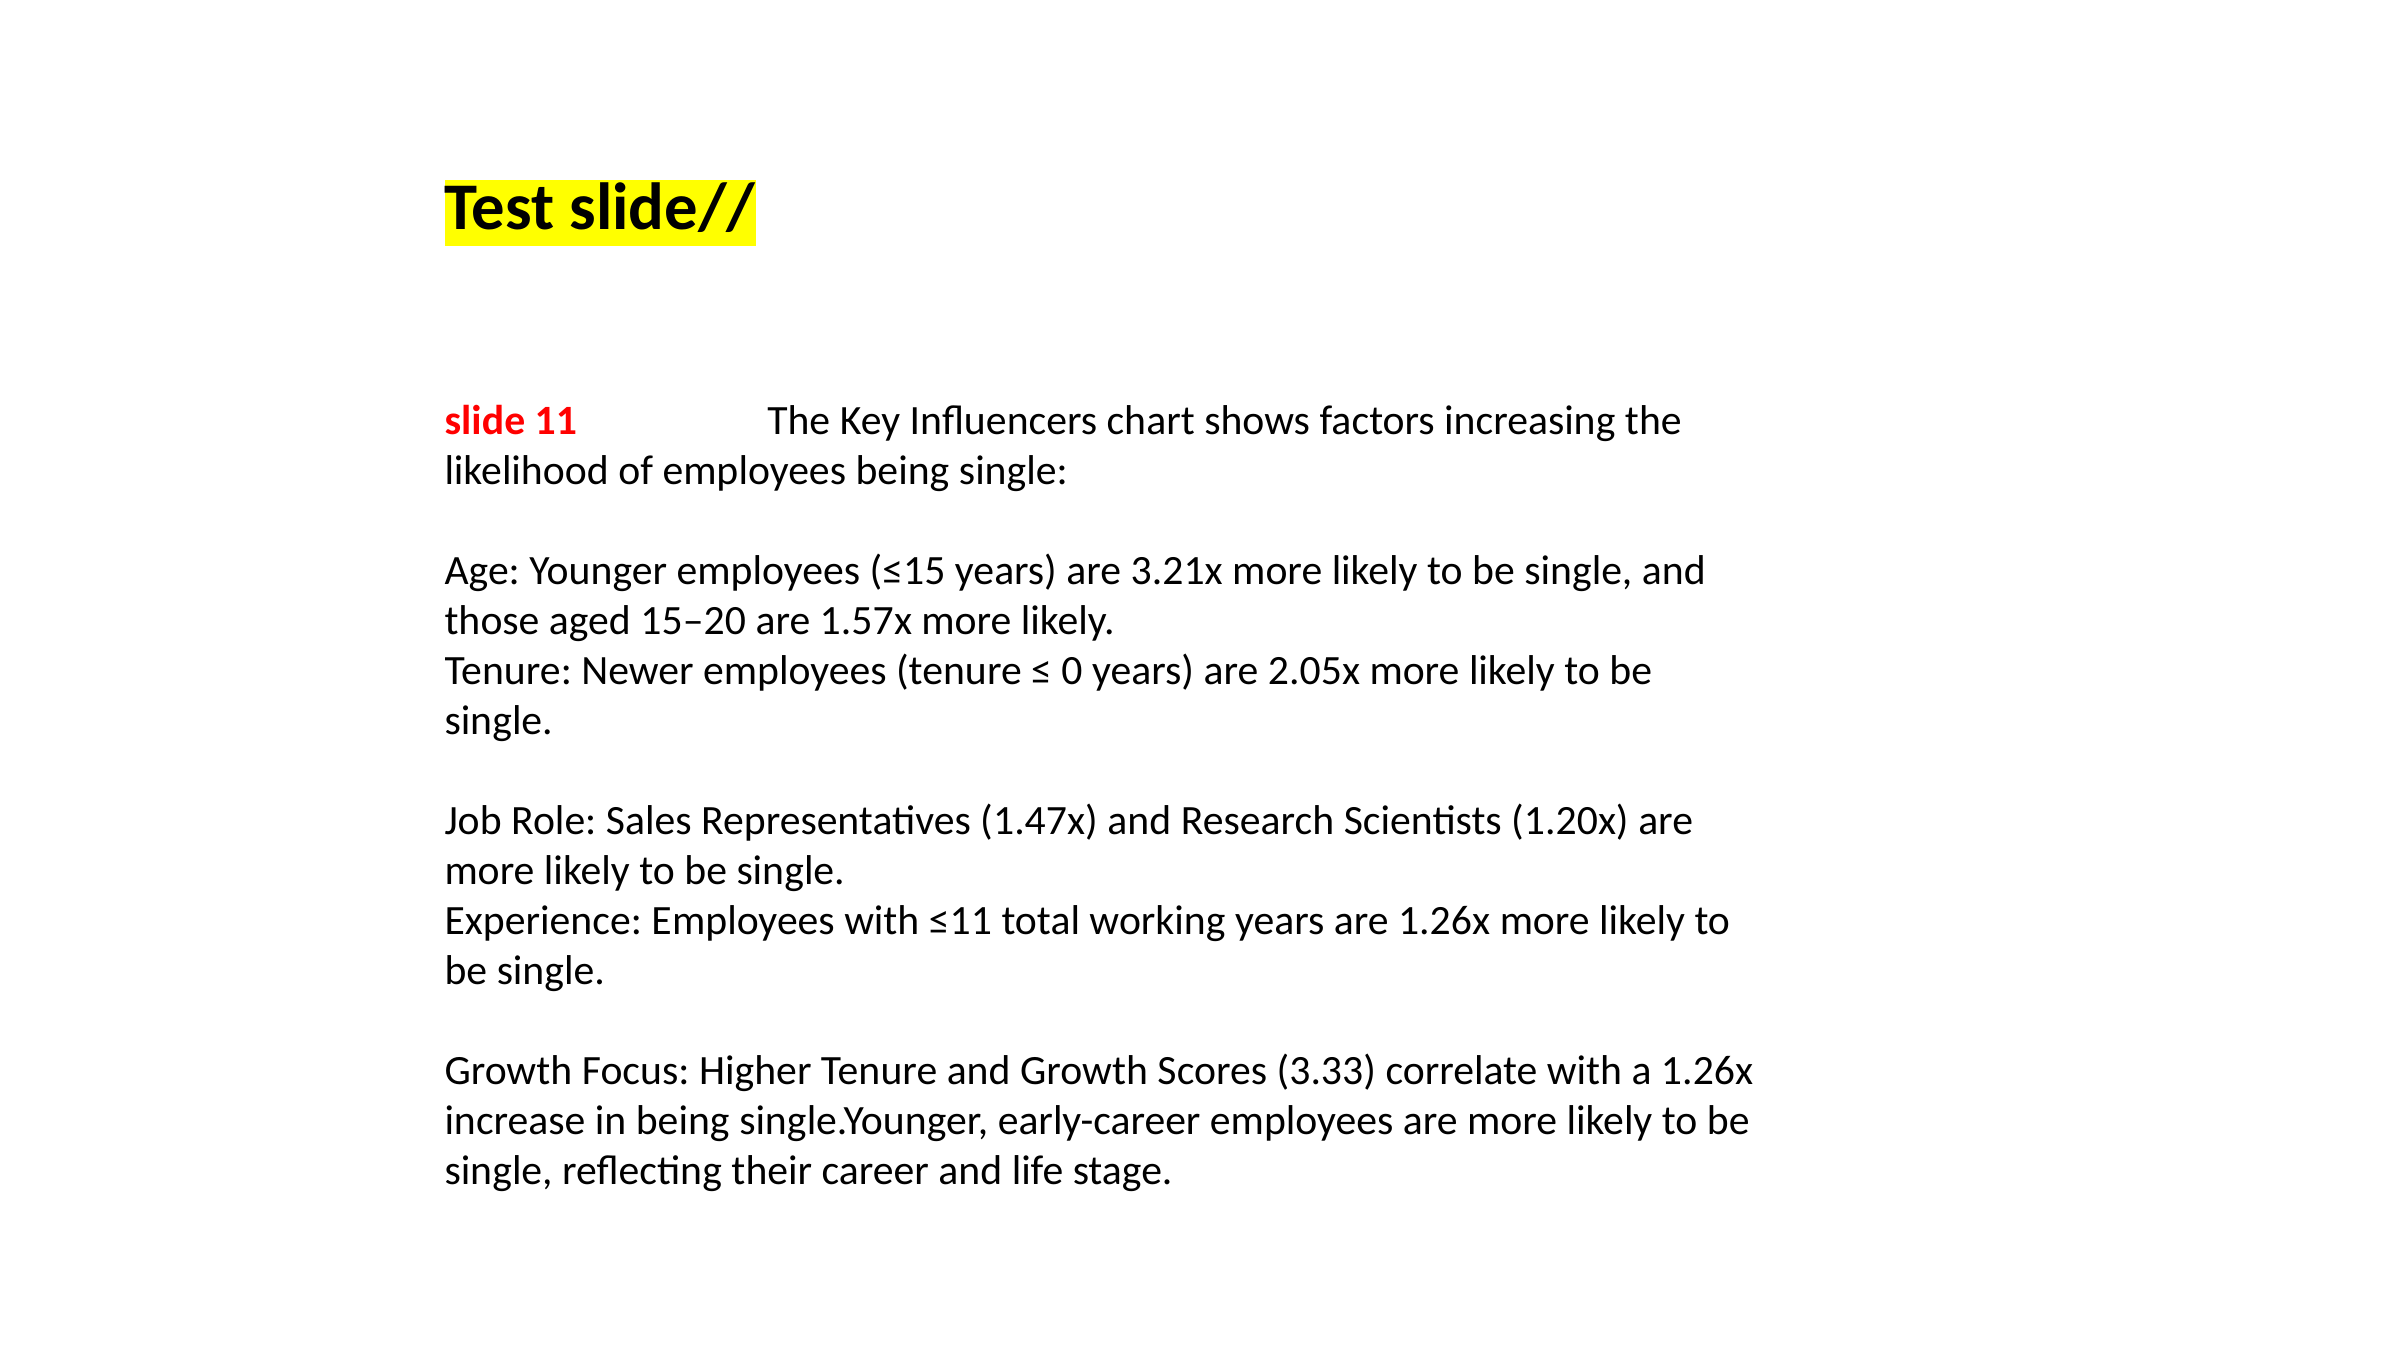

Test slide//

slide 11                    The Key Influencers chart shows factors increasing the likelihood of employees being single:

Age: Younger employees (≤15 years) are 3.21x more likely to be single, and those aged 15–20 are 1.57x more likely.
Tenure: Newer employees (tenure ≤ 0 years) are 2.05x more likely to be single.

Job Role: Sales Representatives (1.47x) and Research Scientists (1.20x) are more likely to be single.
Experience: Employees with ≤11 total working years are 1.26x more likely to be single.

Growth Focus: Higher Tenure and Growth Scores (3.33) correlate with a 1.26x increase in being single.Younger, early-career employees are more likely to be single, reflecting their career and life stage.